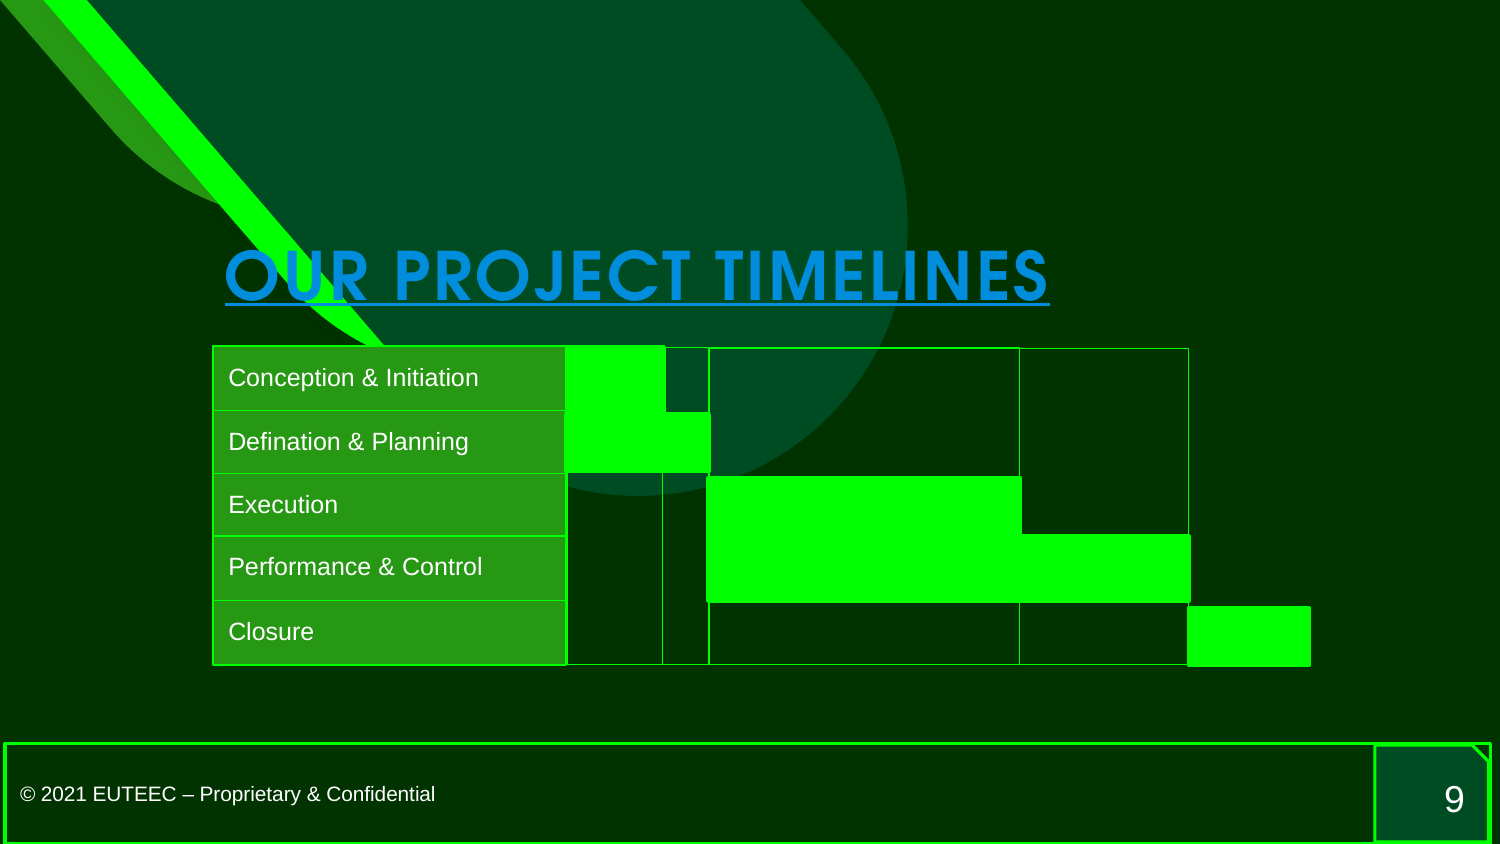

OUR PROJECT TIMELINES
Conception & Initiation

Defination & Planning

Execution

Performance & Control

Closure

© 2021 EUTEEC – Proprietary & Confidential

9